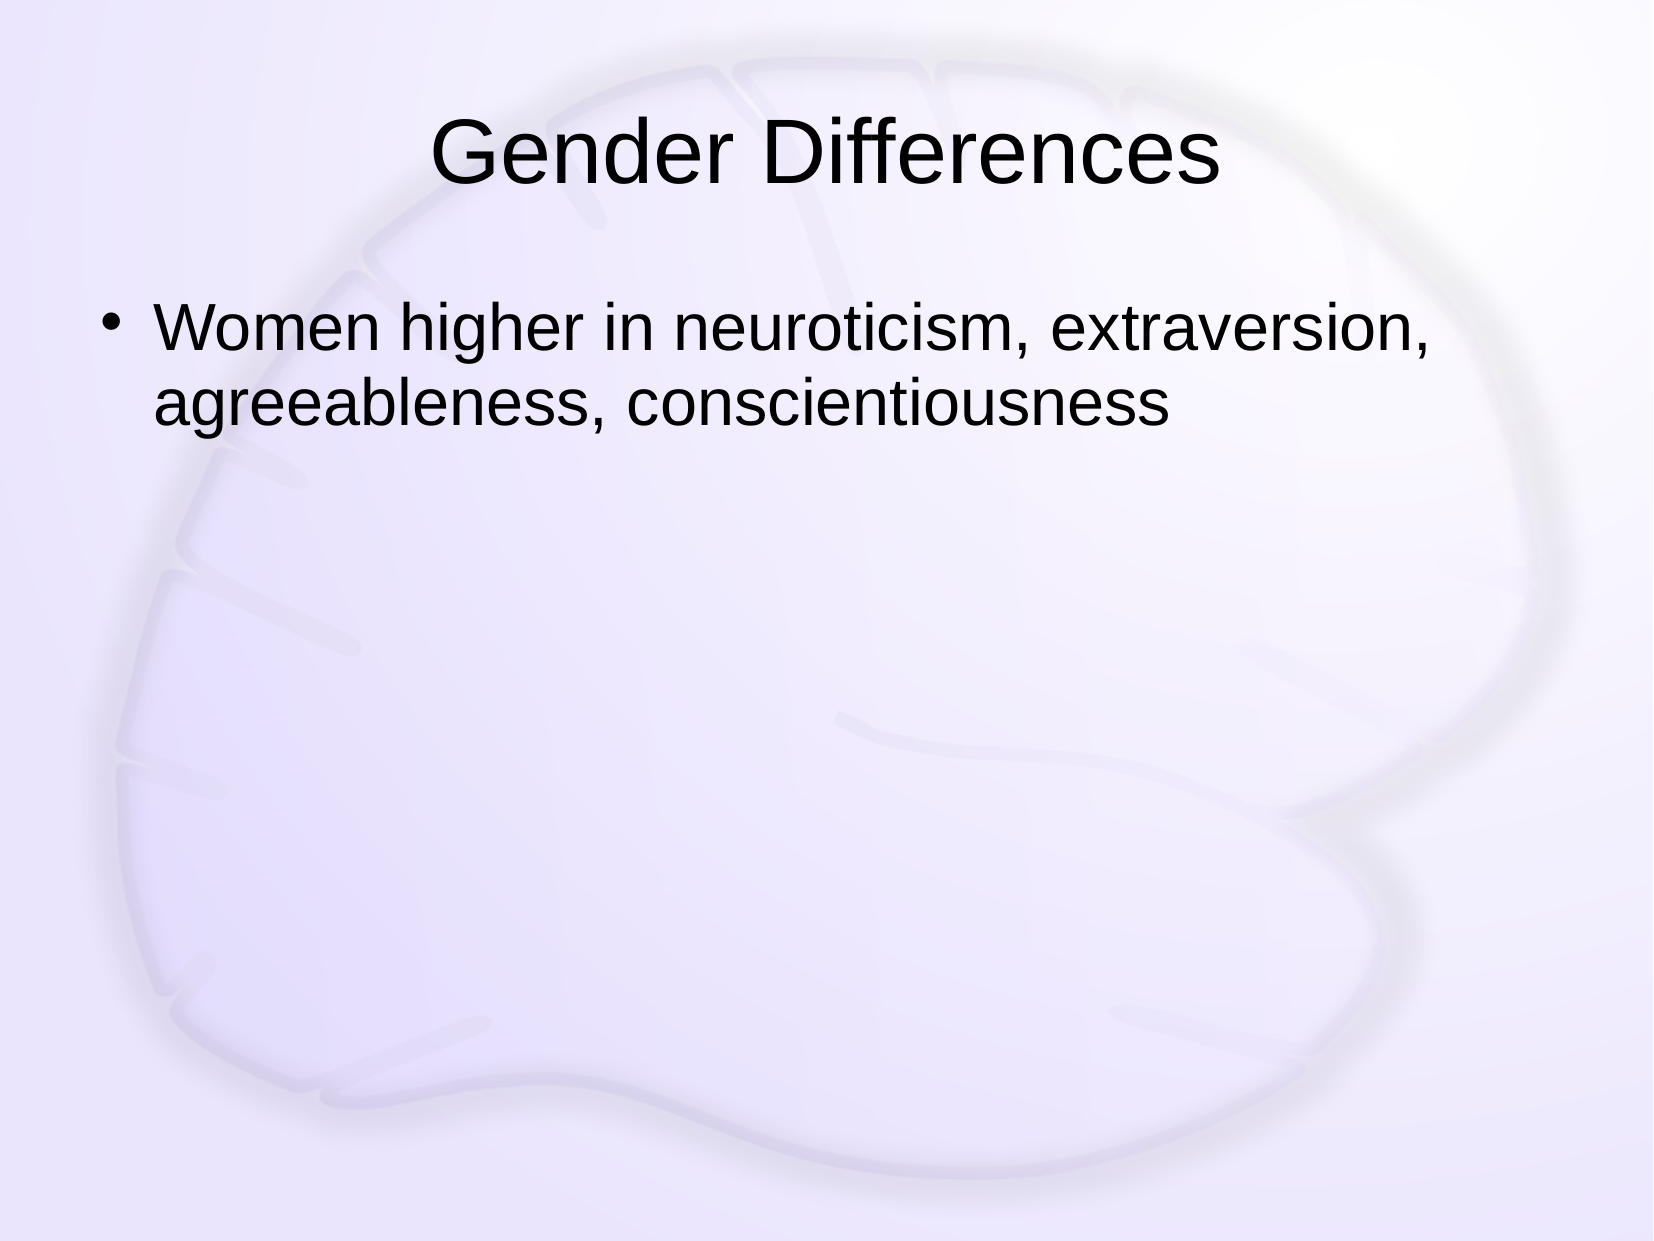

# Gender Differences
Women higher in neuroticism, extraversion, agreeableness, conscientiousness